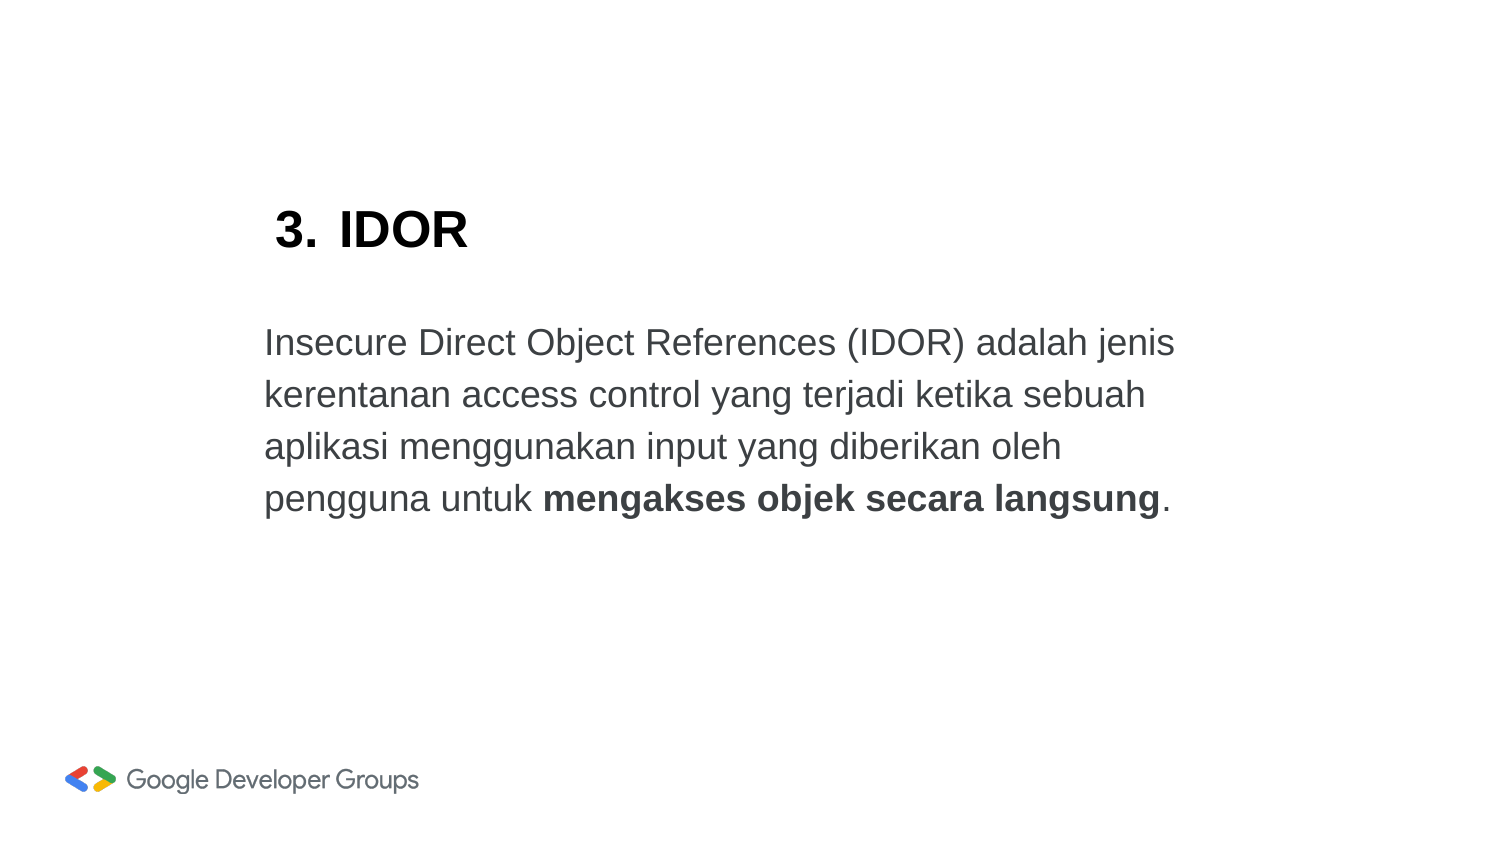

# IDOR
Insecure Direct Object References (IDOR) adalah jenis kerentanan access control yang terjadi ketika sebuah aplikasi menggunakan input yang diberikan oleh pengguna untuk mengakses objek secara langsung.